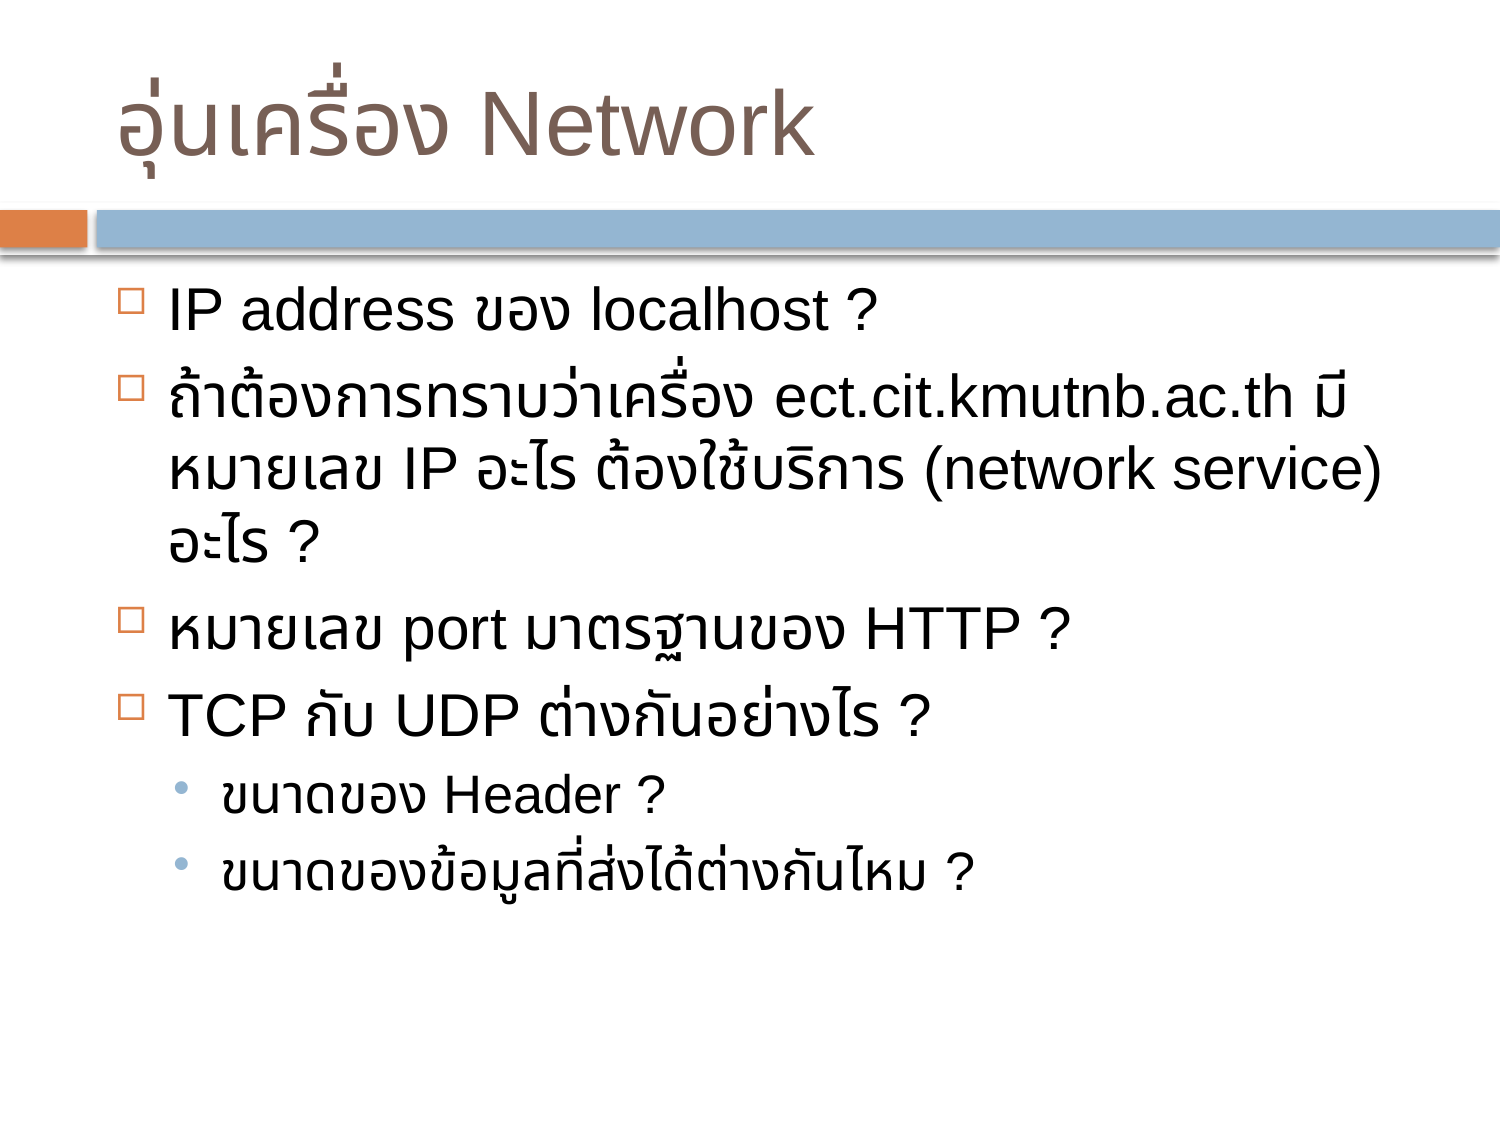

# อุ่นเครื่อง Network
IP address ของ localhost ?
ถ้าต้องการทราบว่าเครื่อง ect.cit.kmutnb.ac.th มี หมายเลข IP อะไร ต้องใช้บริการ (network service) อะไร ?
หมายเลข port มาตรฐานของ HTTP ?
TCP กับ UDP ต่างกันอย่างไร ?
ขนาดของ Header ?
ขนาดของข้อมูลที่ส่งได้ต่างกันไหม ?